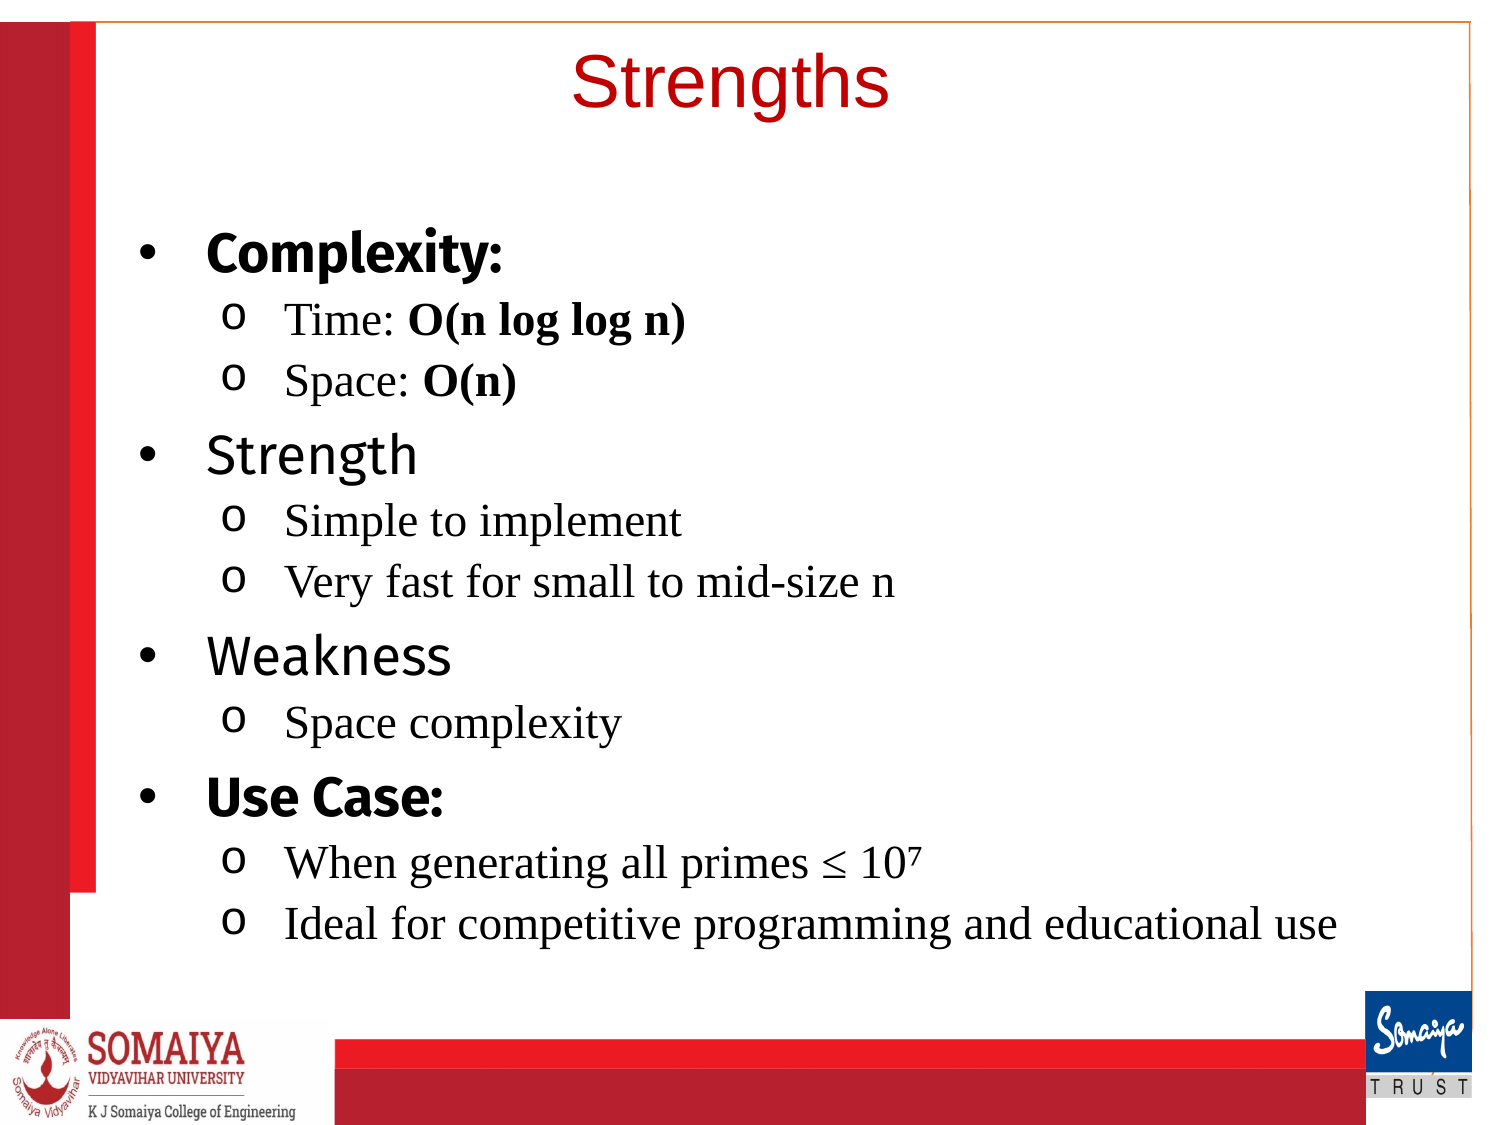

# Strengths
Complexity:
Time: O(n log log n)
Space: O(n)
Strength
Simple to implement
Very fast for small to mid-size n
Weakness
Space complexity
Use Case:
When generating all primes ≤ 10⁷
Ideal for competitive programming and educational use